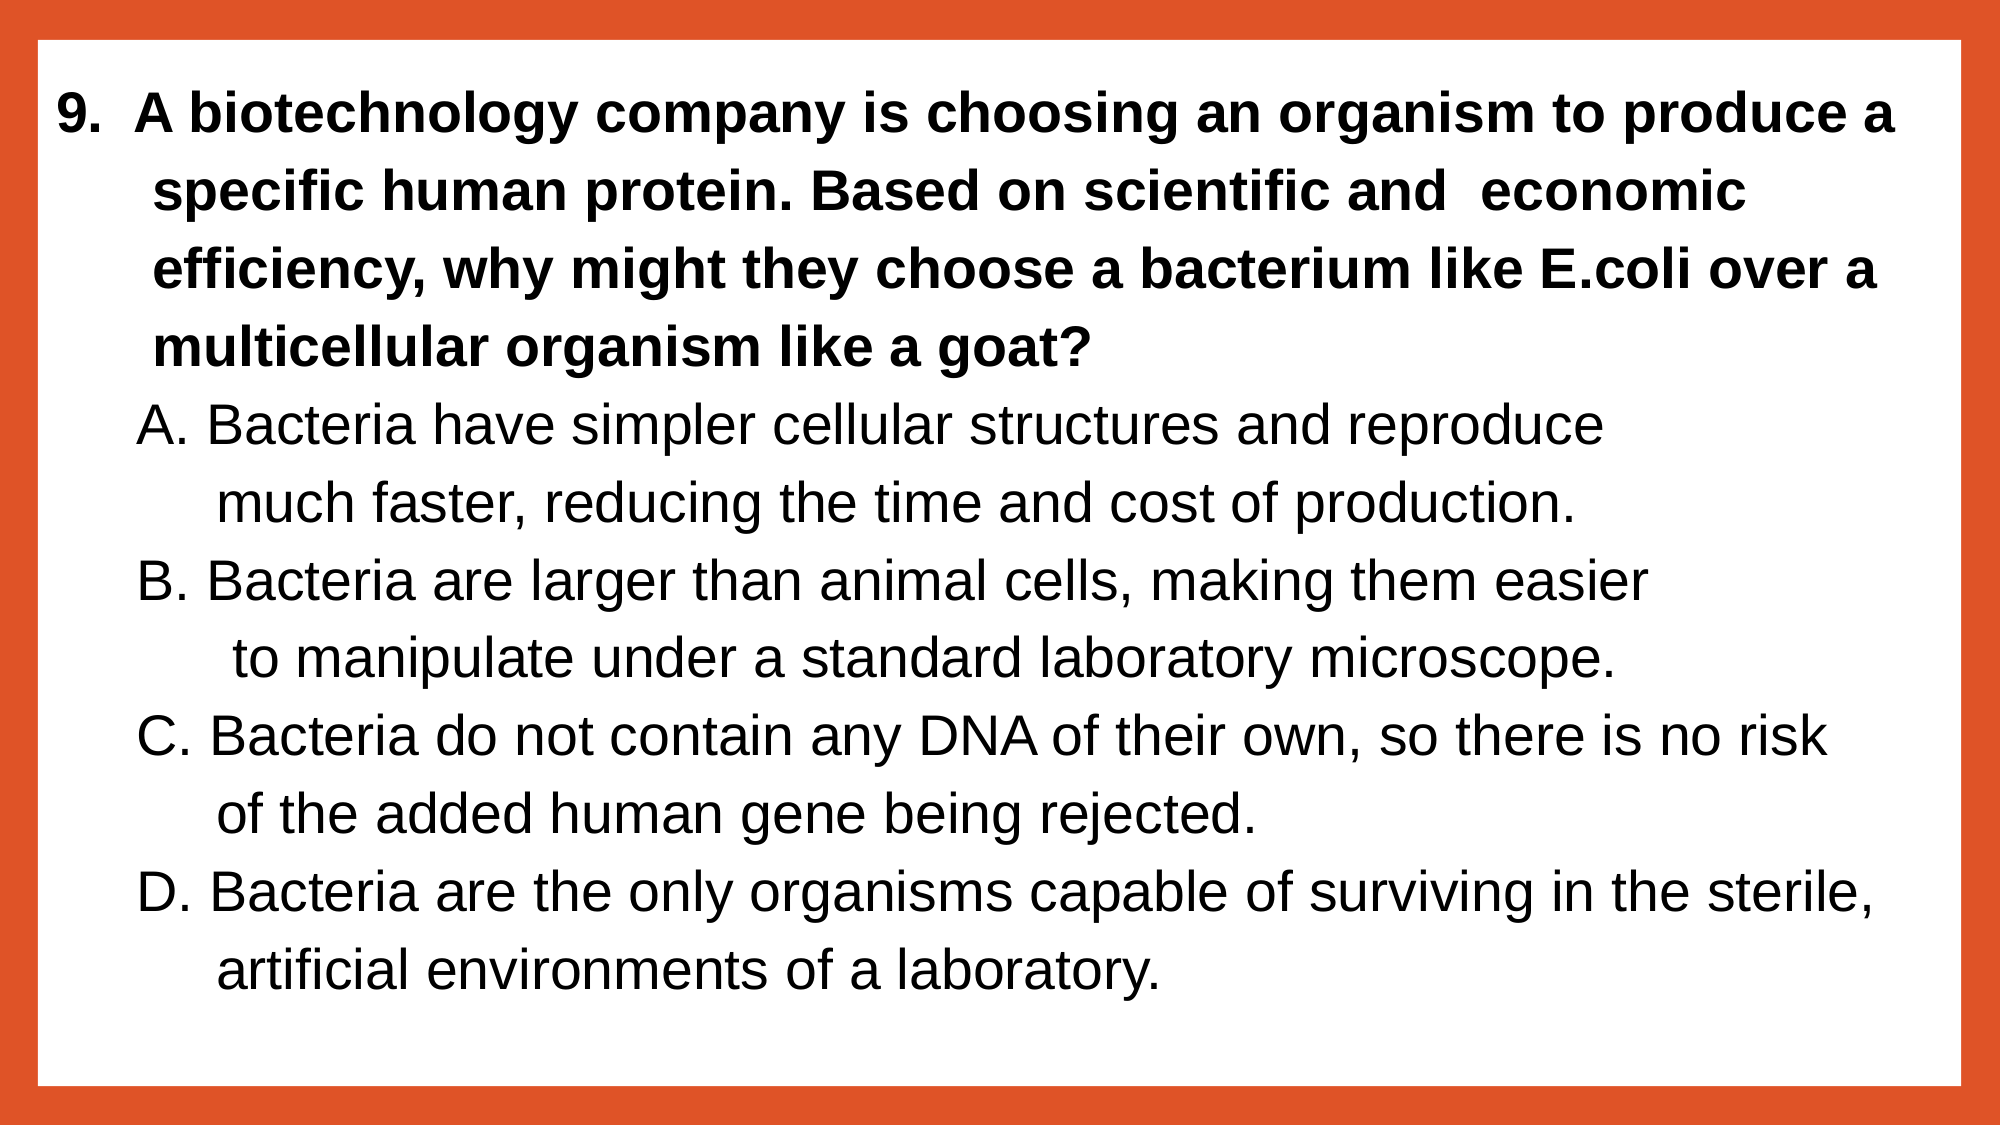

9.  A biotechnology company is choosing an organism to produce a
      specific human protein. Based on scientific and  economic
      efficiency, why might they choose a bacterium like E.coli over a
      multicellular organism like a goat?
     A. Bacteria have simpler cellular structures and reproduce
          much faster, reducing the time and cost of production.
     B. Bacteria are larger than animal cells, making them easier
           to manipulate under a standard laboratory microscope.
     C. Bacteria do not contain any DNA of their own, so there is no risk
          of the added human gene being rejected.
     D. Bacteria are the only organisms capable of surviving in the sterile,
          artificial environments of a laboratory.